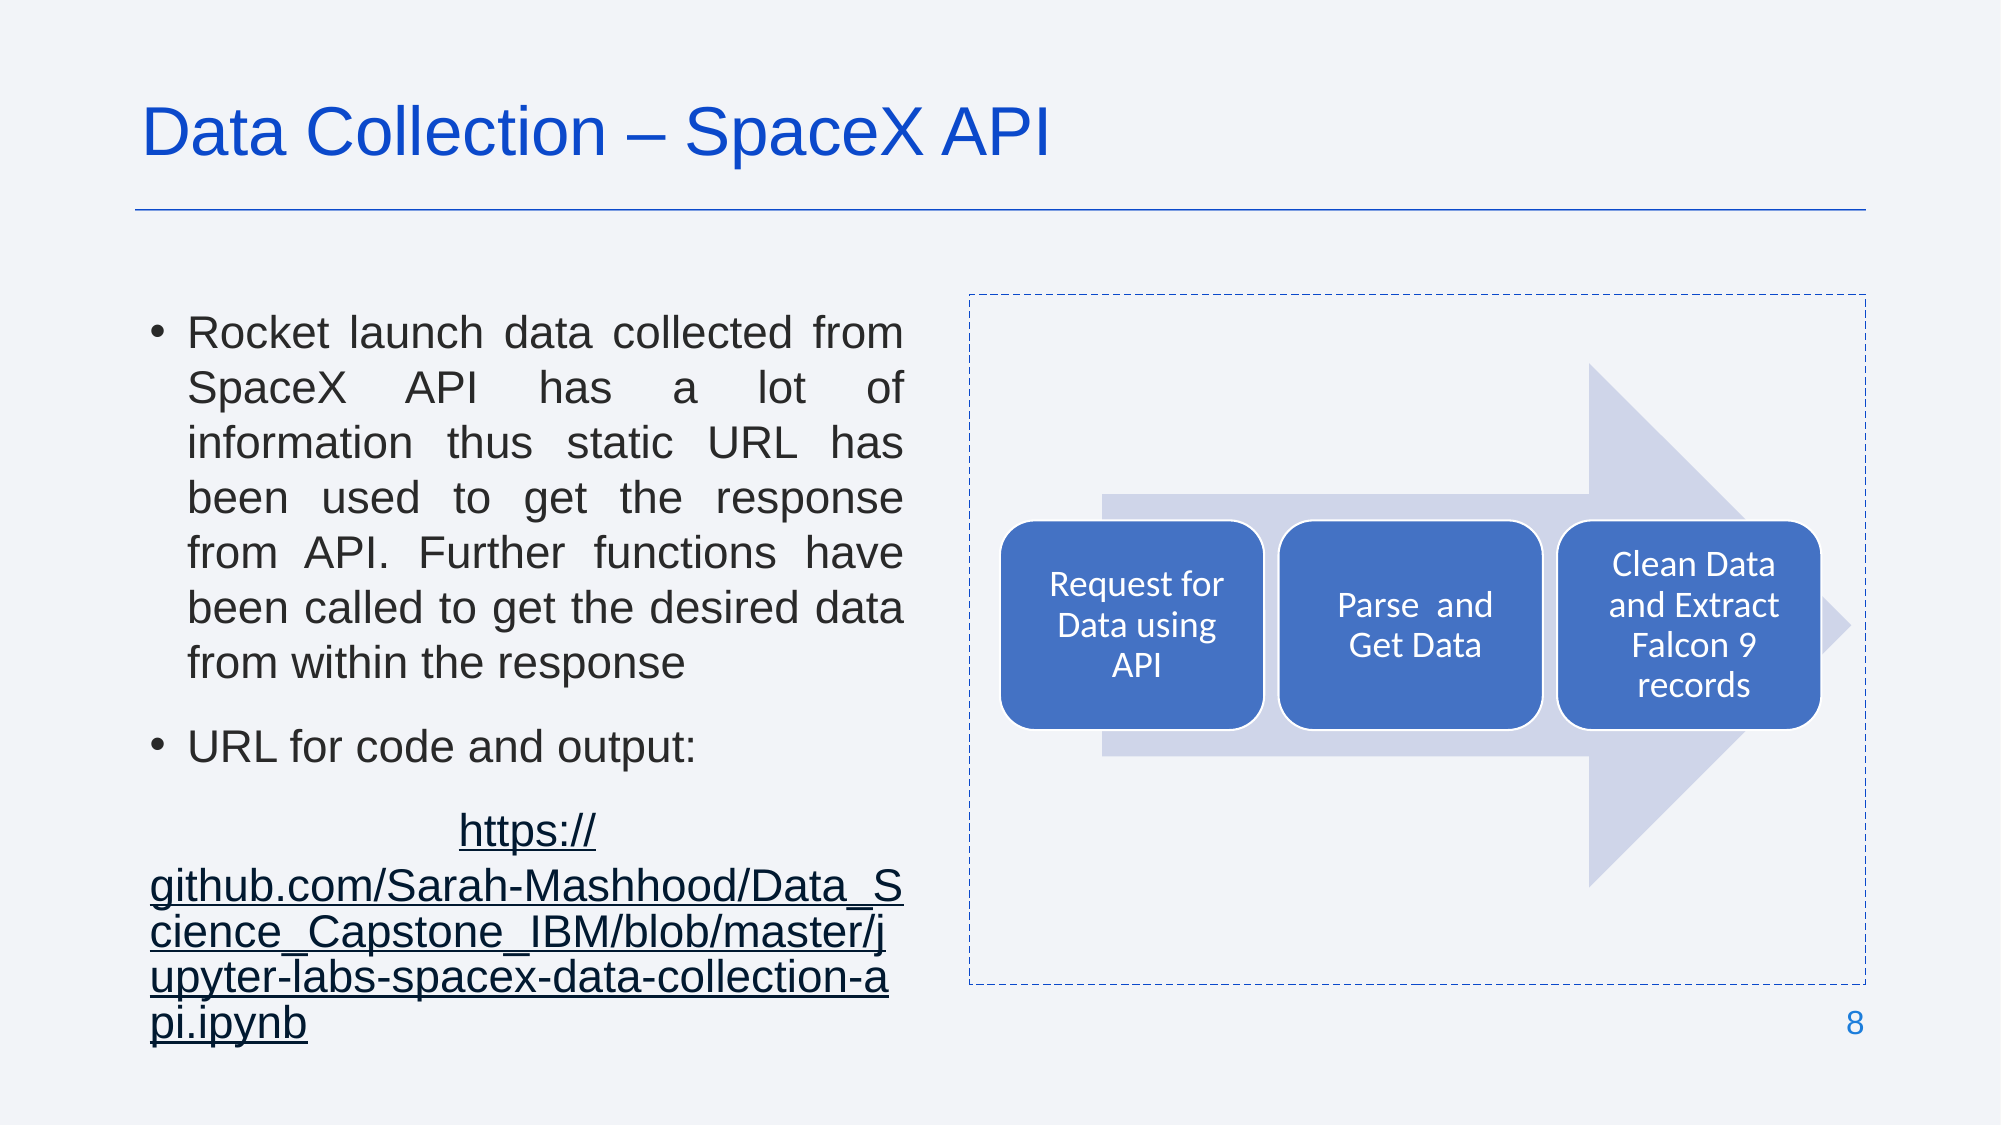

Data Collection – SpaceX API

Rocket launch data collected from SpaceX API has a lot of information thus static URL has been used to get the response from API. Further functions have been called to get the desired data from within the response
URL for code and output:
https://github.com/Sarah-Mashhood/Data_Science_Capstone_IBM/blob/master/jupyter-labs-spacex-data-collection-api.ipynb

Request for Data using API
Parse  and Get Data
Clean Data and Extract Falcon 9 records
8